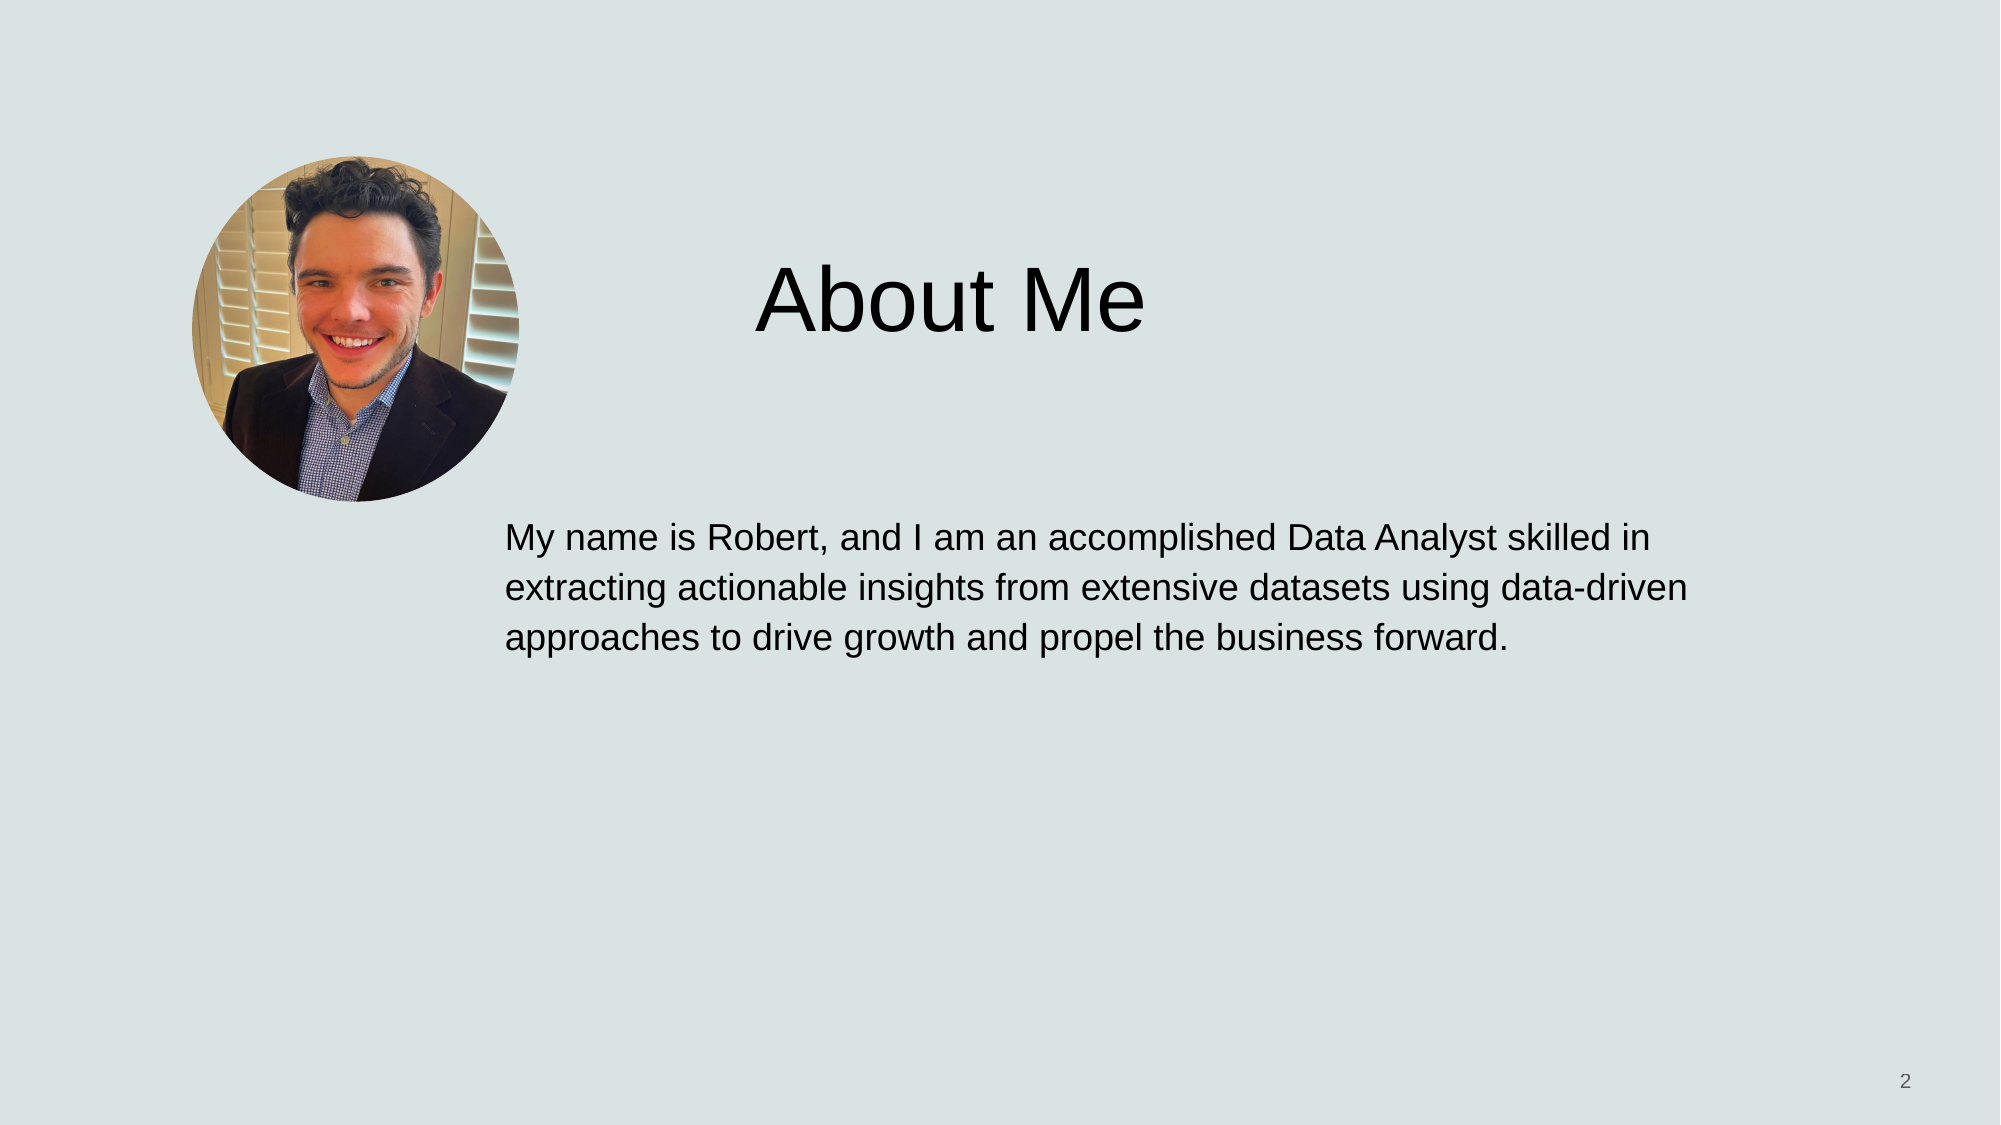

# About Me

My name is Robert, and I am an accomplished Data Analyst skilled in extracting actionable insights from extensive datasets using data-driven approaches to drive growth and propel the business forward.
2